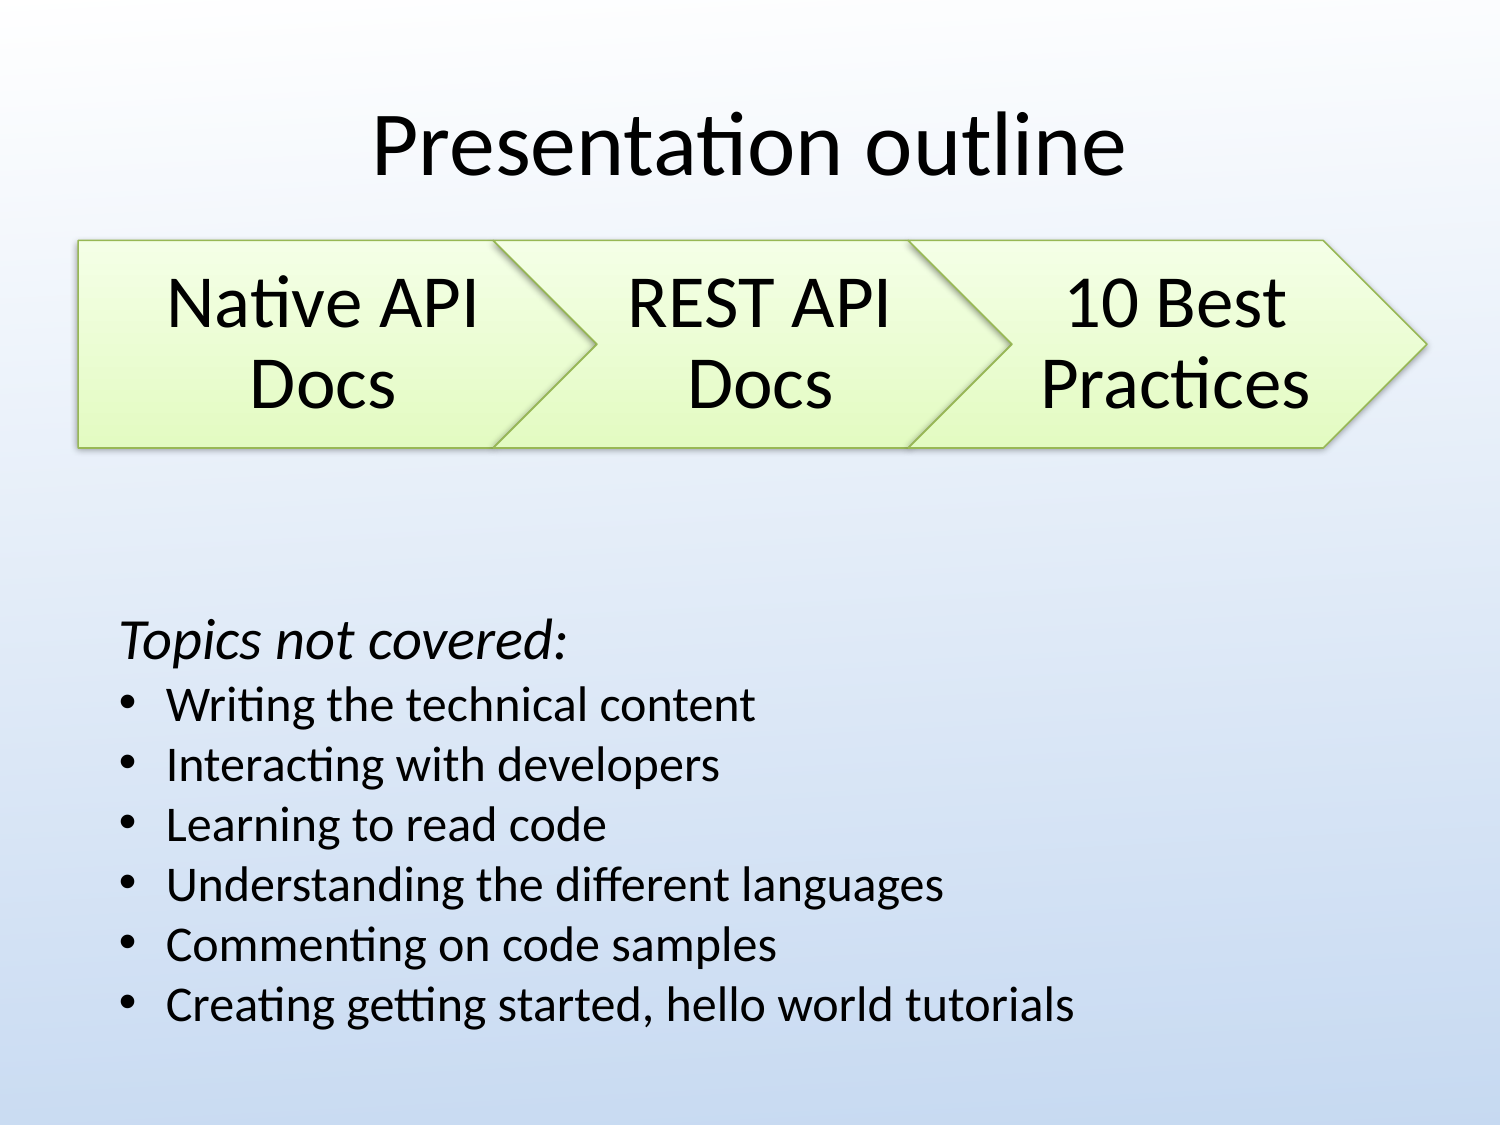

Native API Docs
REST API Docs
10 Best Practices
# Presentation outline
Topics not covered:
Writing the technical content
Interacting with developers
Learning to read code
Understanding the different languages
Commenting on code samples
Creating getting started, hello world tutorials